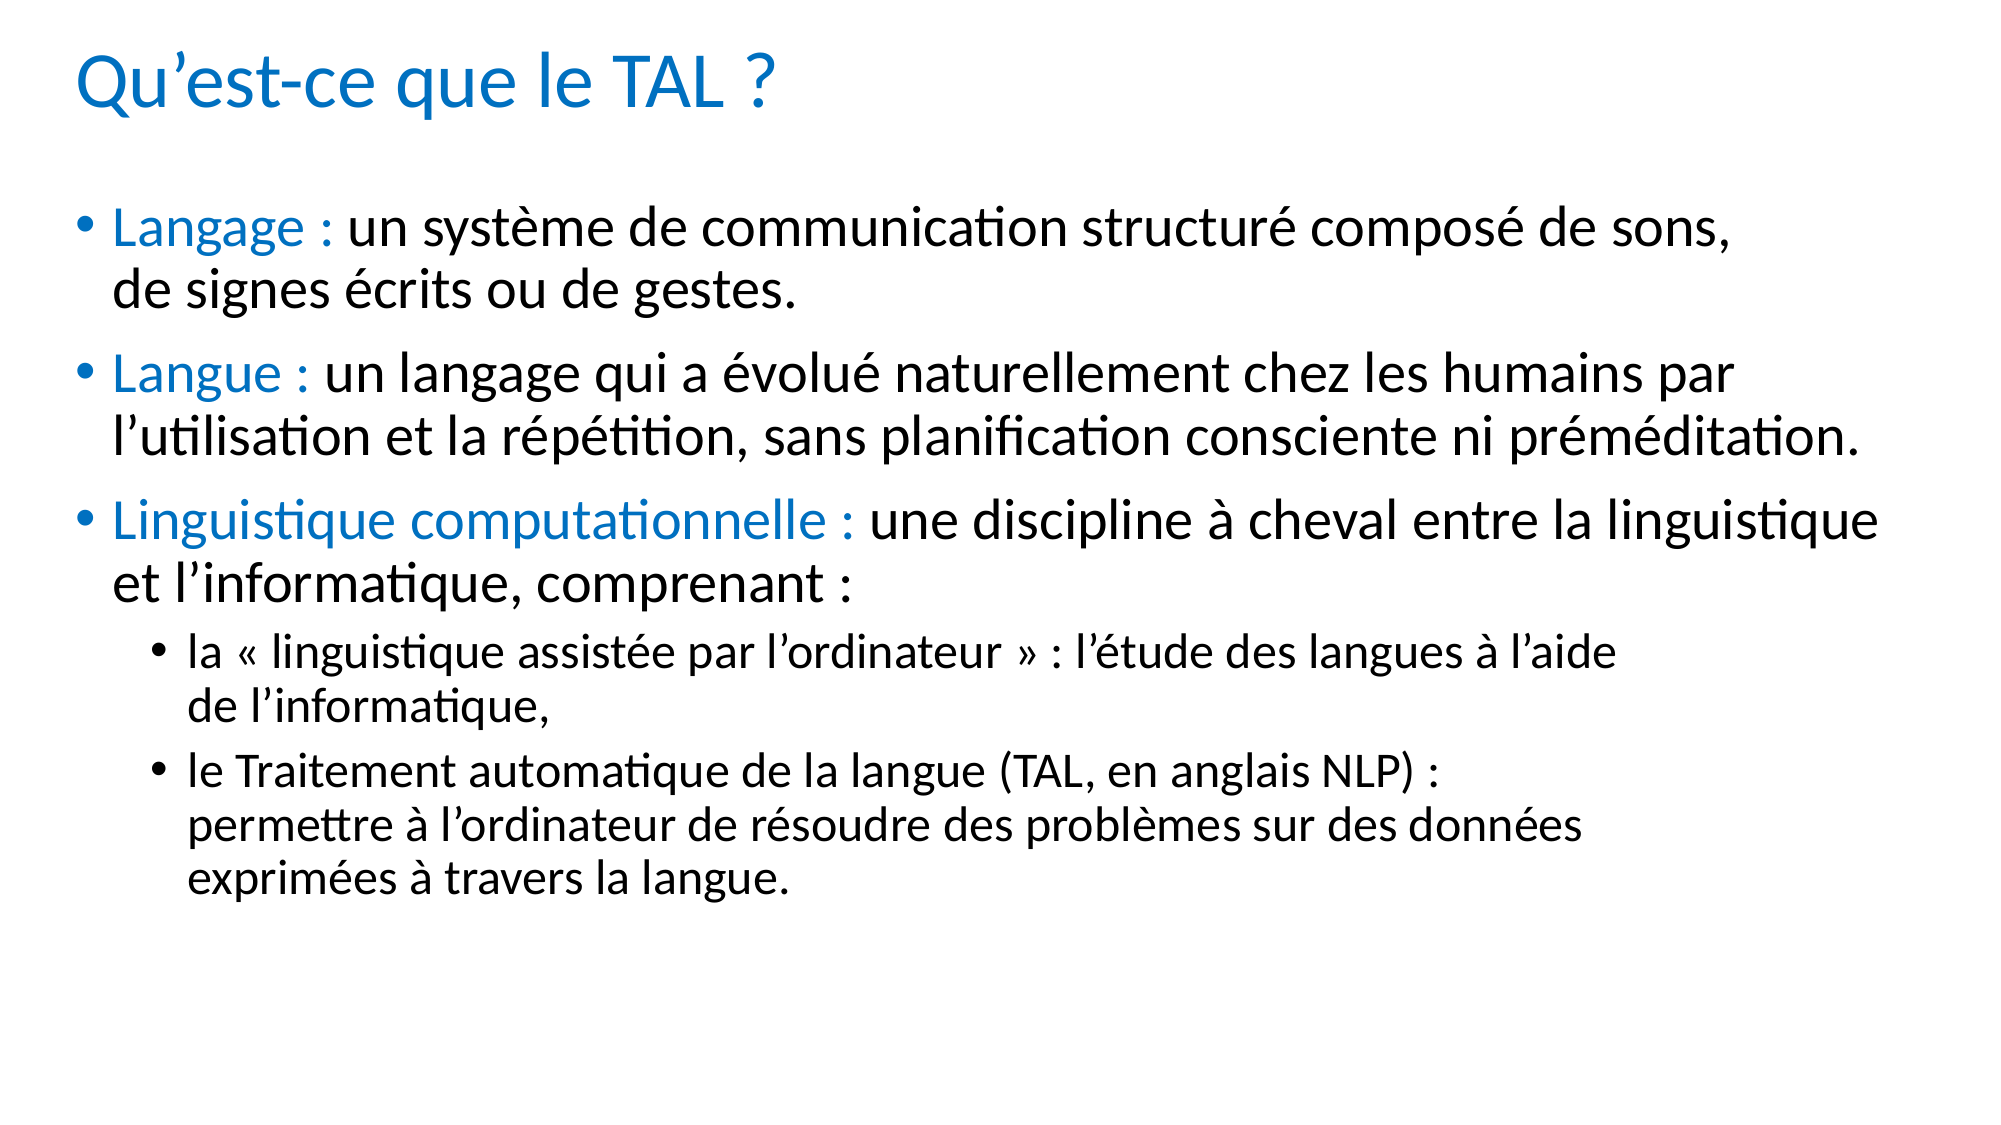

# Qu’est-ce que le TAL ?
Langage : un système de communication structuré composé de sons,
de signes écrits ou de gestes.
Langue : un langage qui a évolué naturellement chez les humains par l’utilisation et la répétition, sans planification consciente ni préméditation.
Linguistique computationnelle : une discipline à cheval entre la linguistique et l’informatique, comprenant :
la « linguistique assistée par l’ordinateur » : l’étude des langues à l’aide
de l’informatique,
le Traitement automatique de la langue (TAL, en anglais NLP) :
permettre à l’ordinateur de résoudre des problèmes sur des données
exprimées à travers la langue.